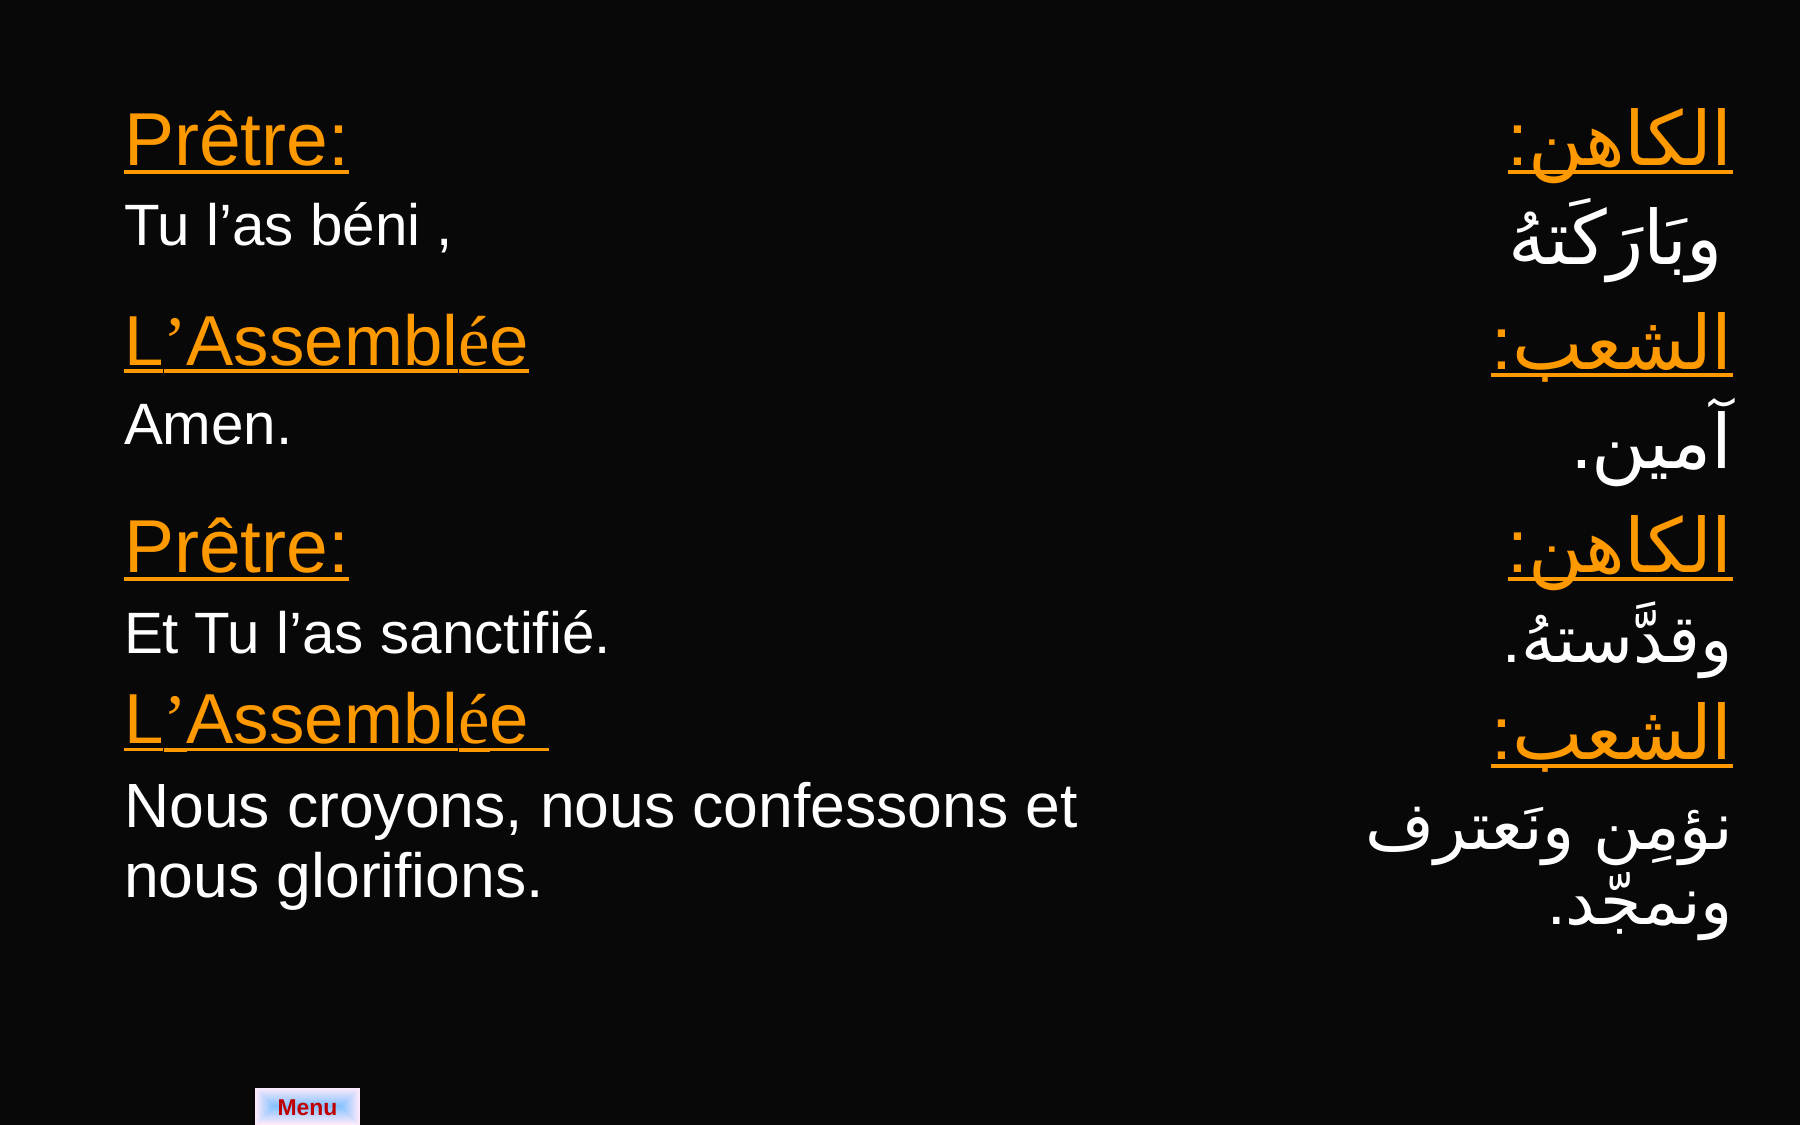

| Prêtre: Tu l’as béni , | الكاهن: وبَارَكَتهُ |
| --- | --- |
| L’Assemblée Amen. | الشعب: آمين. |
| Prêtre: Et Tu l’as sanctifié. L’Assemblée Nous croyons, nous confessons et nous glorifions. | الكاهن: وقدَّستهُ. الشعب: نؤمِن ونَعترف ونمجّد. |

Menu